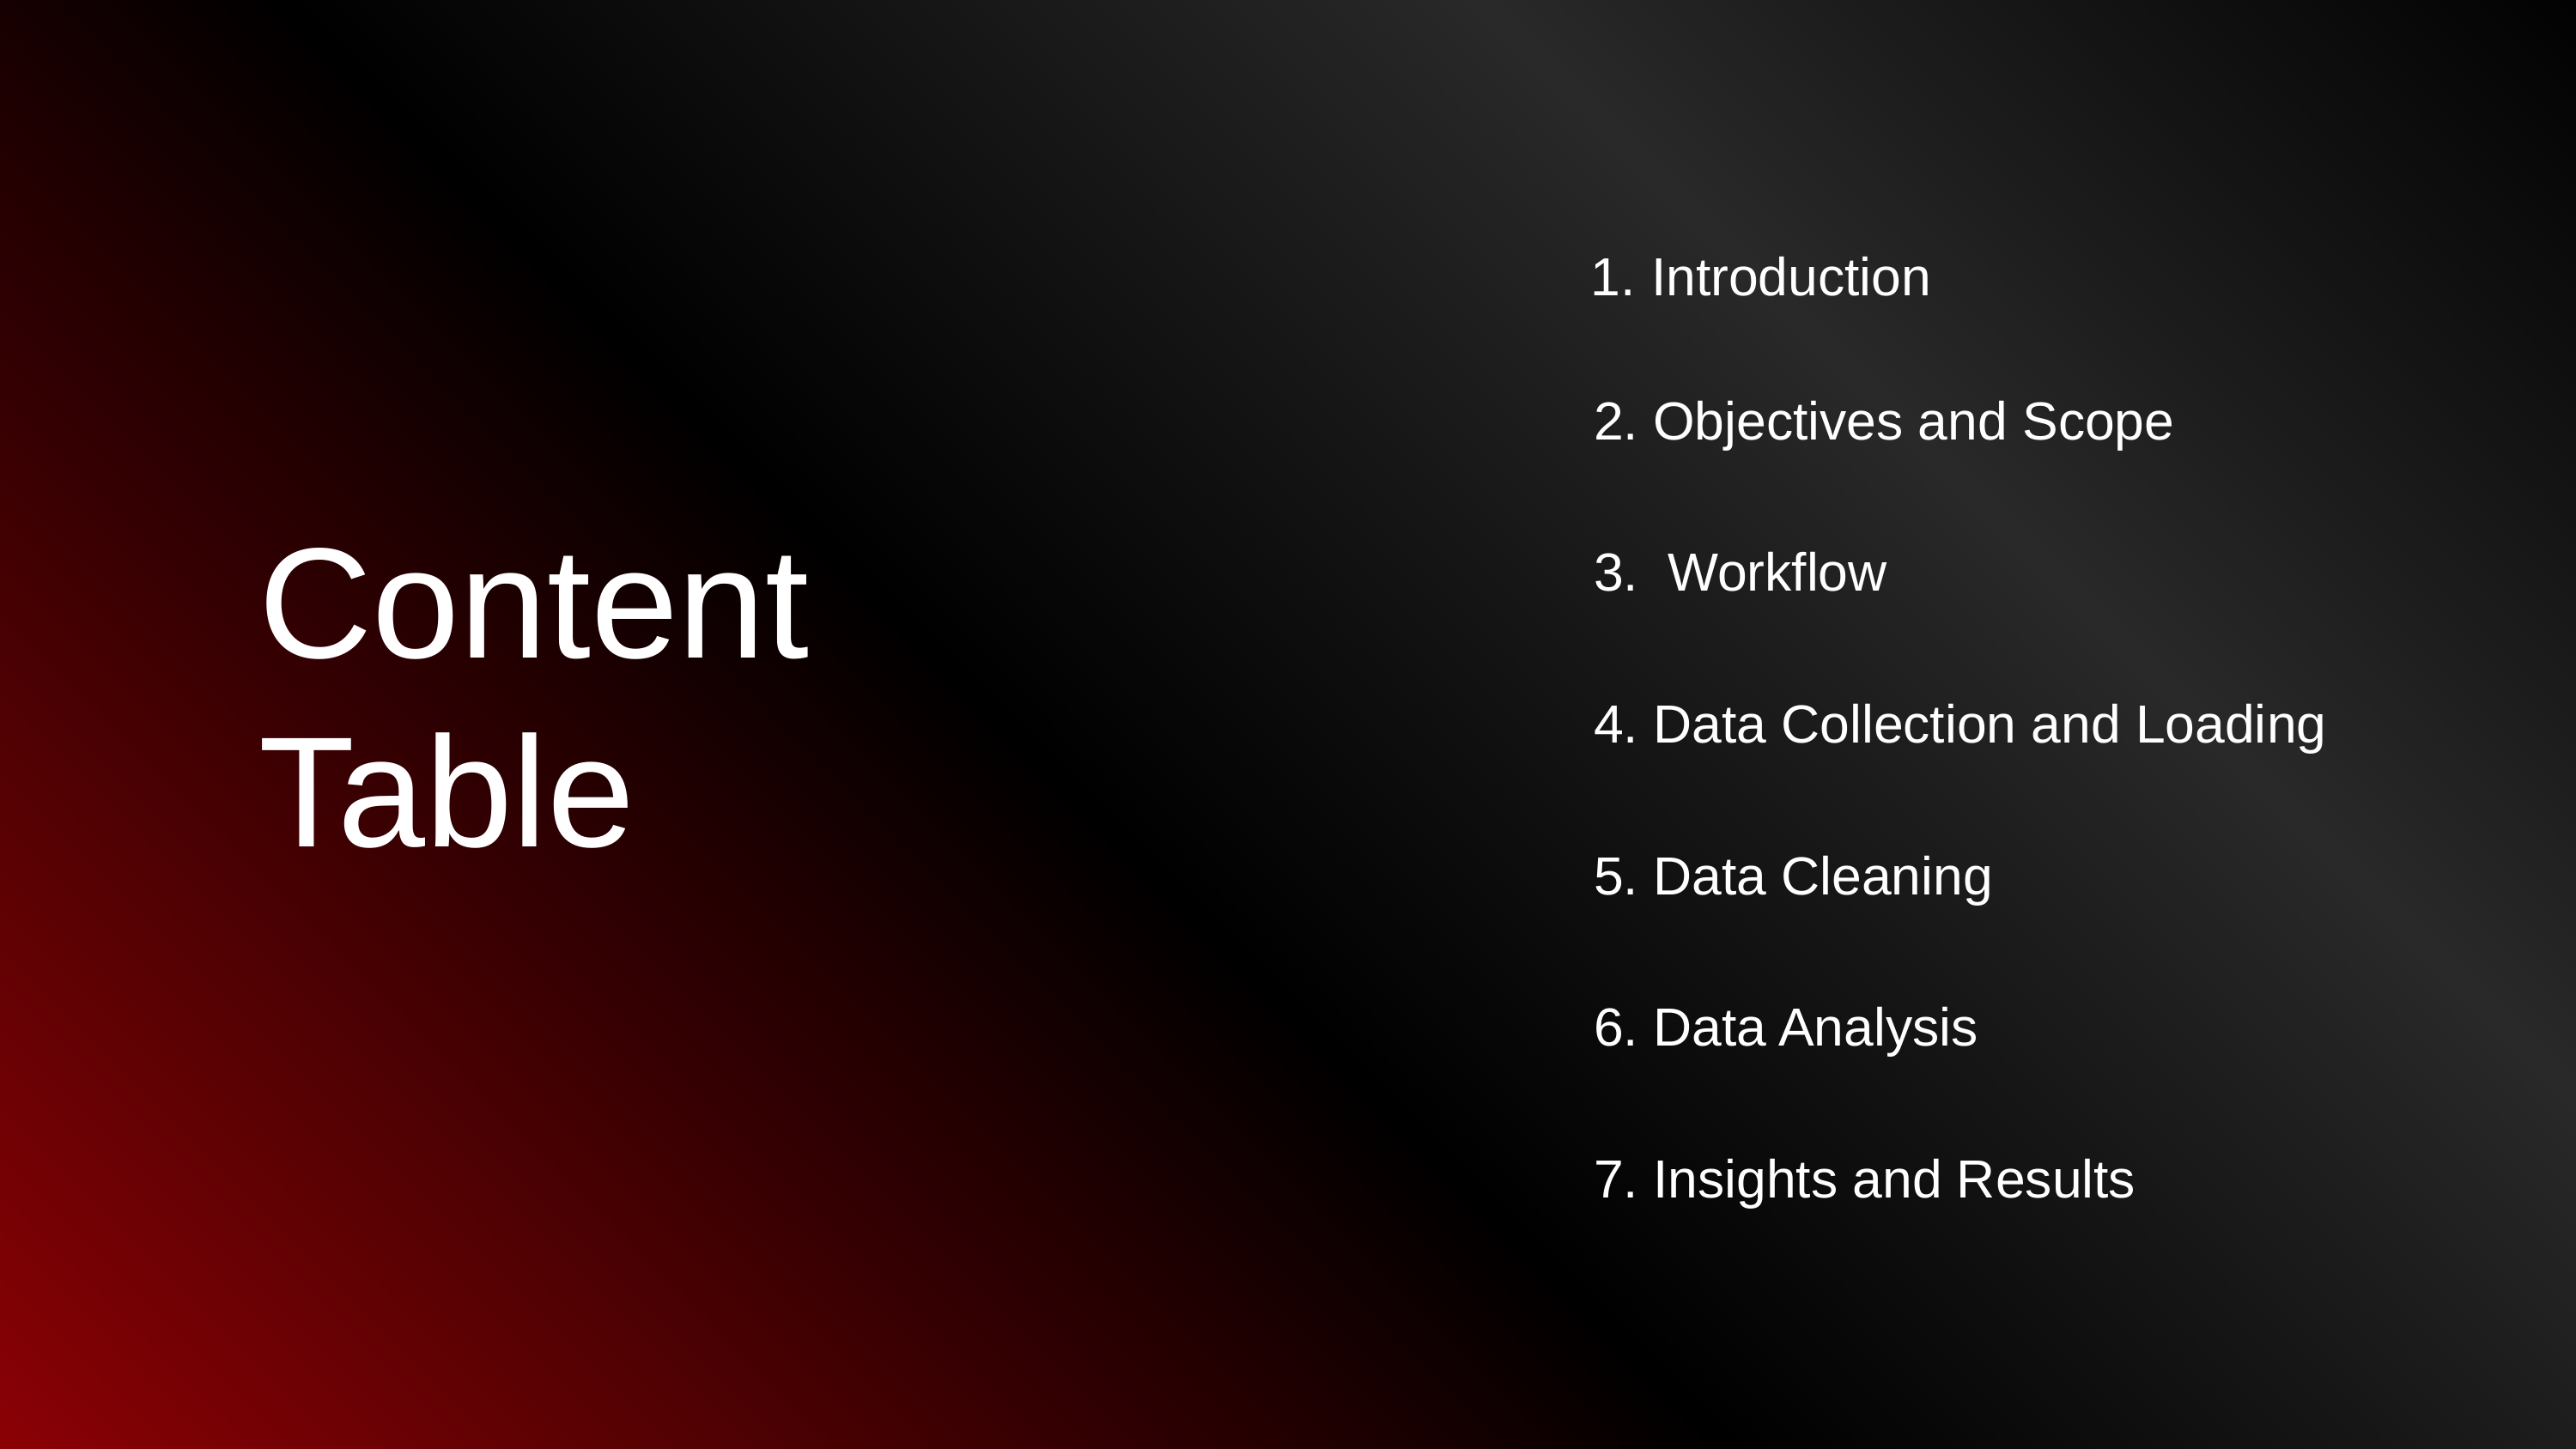

Introduction
2. Objectives and Scope
Content Table
3.  Workflow
4. Data Collection and Loading
5. Data Cleaning
6. Data Analysis
7. Insights and Results